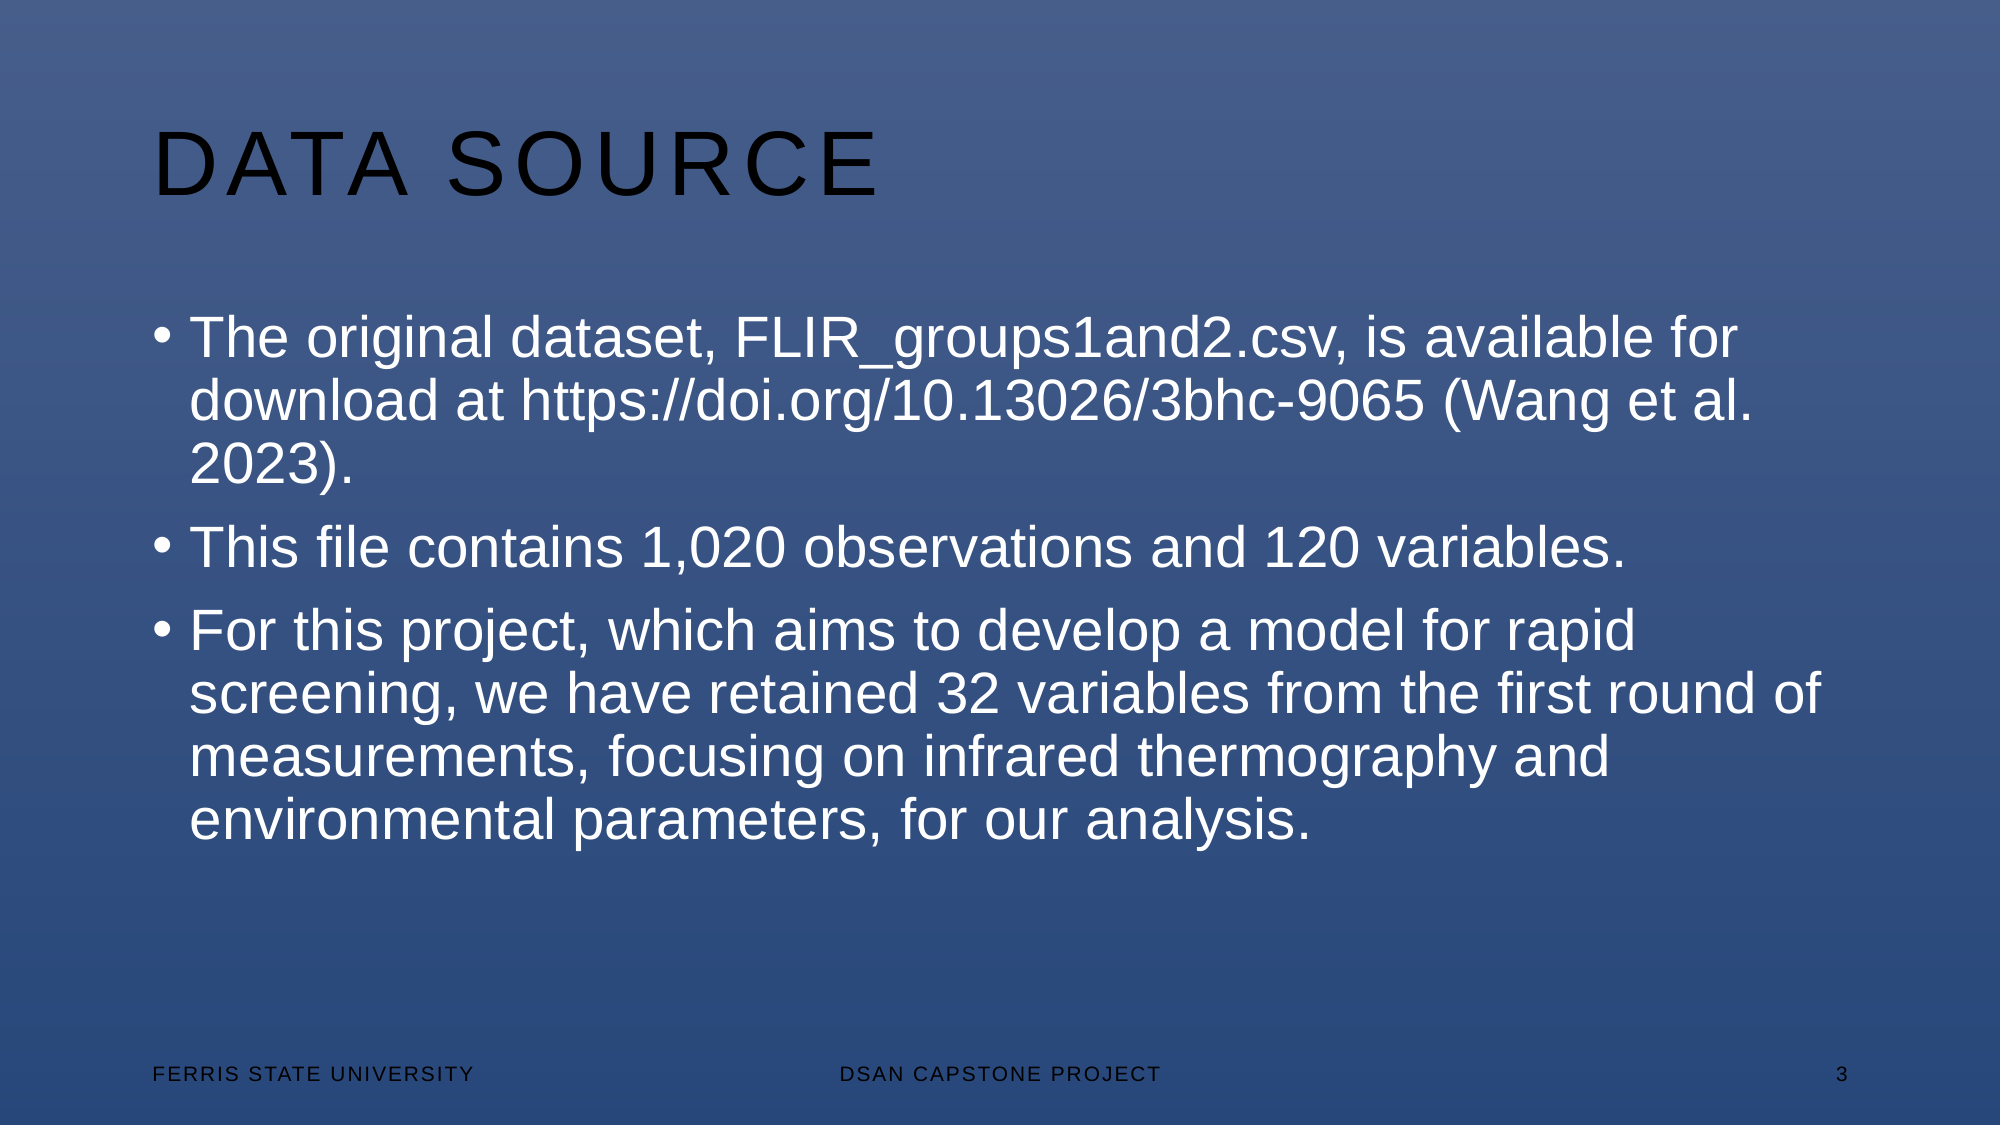

# Data Source
The original dataset, FLIR_groups1and2.csv, is available for download at https://doi.org/10.13026/3bhc-9065 (Wang et al. 2023).
This file contains 1,020 observations and 120 variables.
For this project, which aims to develop a model for rapid screening, we have retained 32 variables from the first round of measurements, focusing on infrared thermography and environmental parameters, for our analysis.
FERRIS STATE UNIVERSITY
DSAN Capstone Project
3